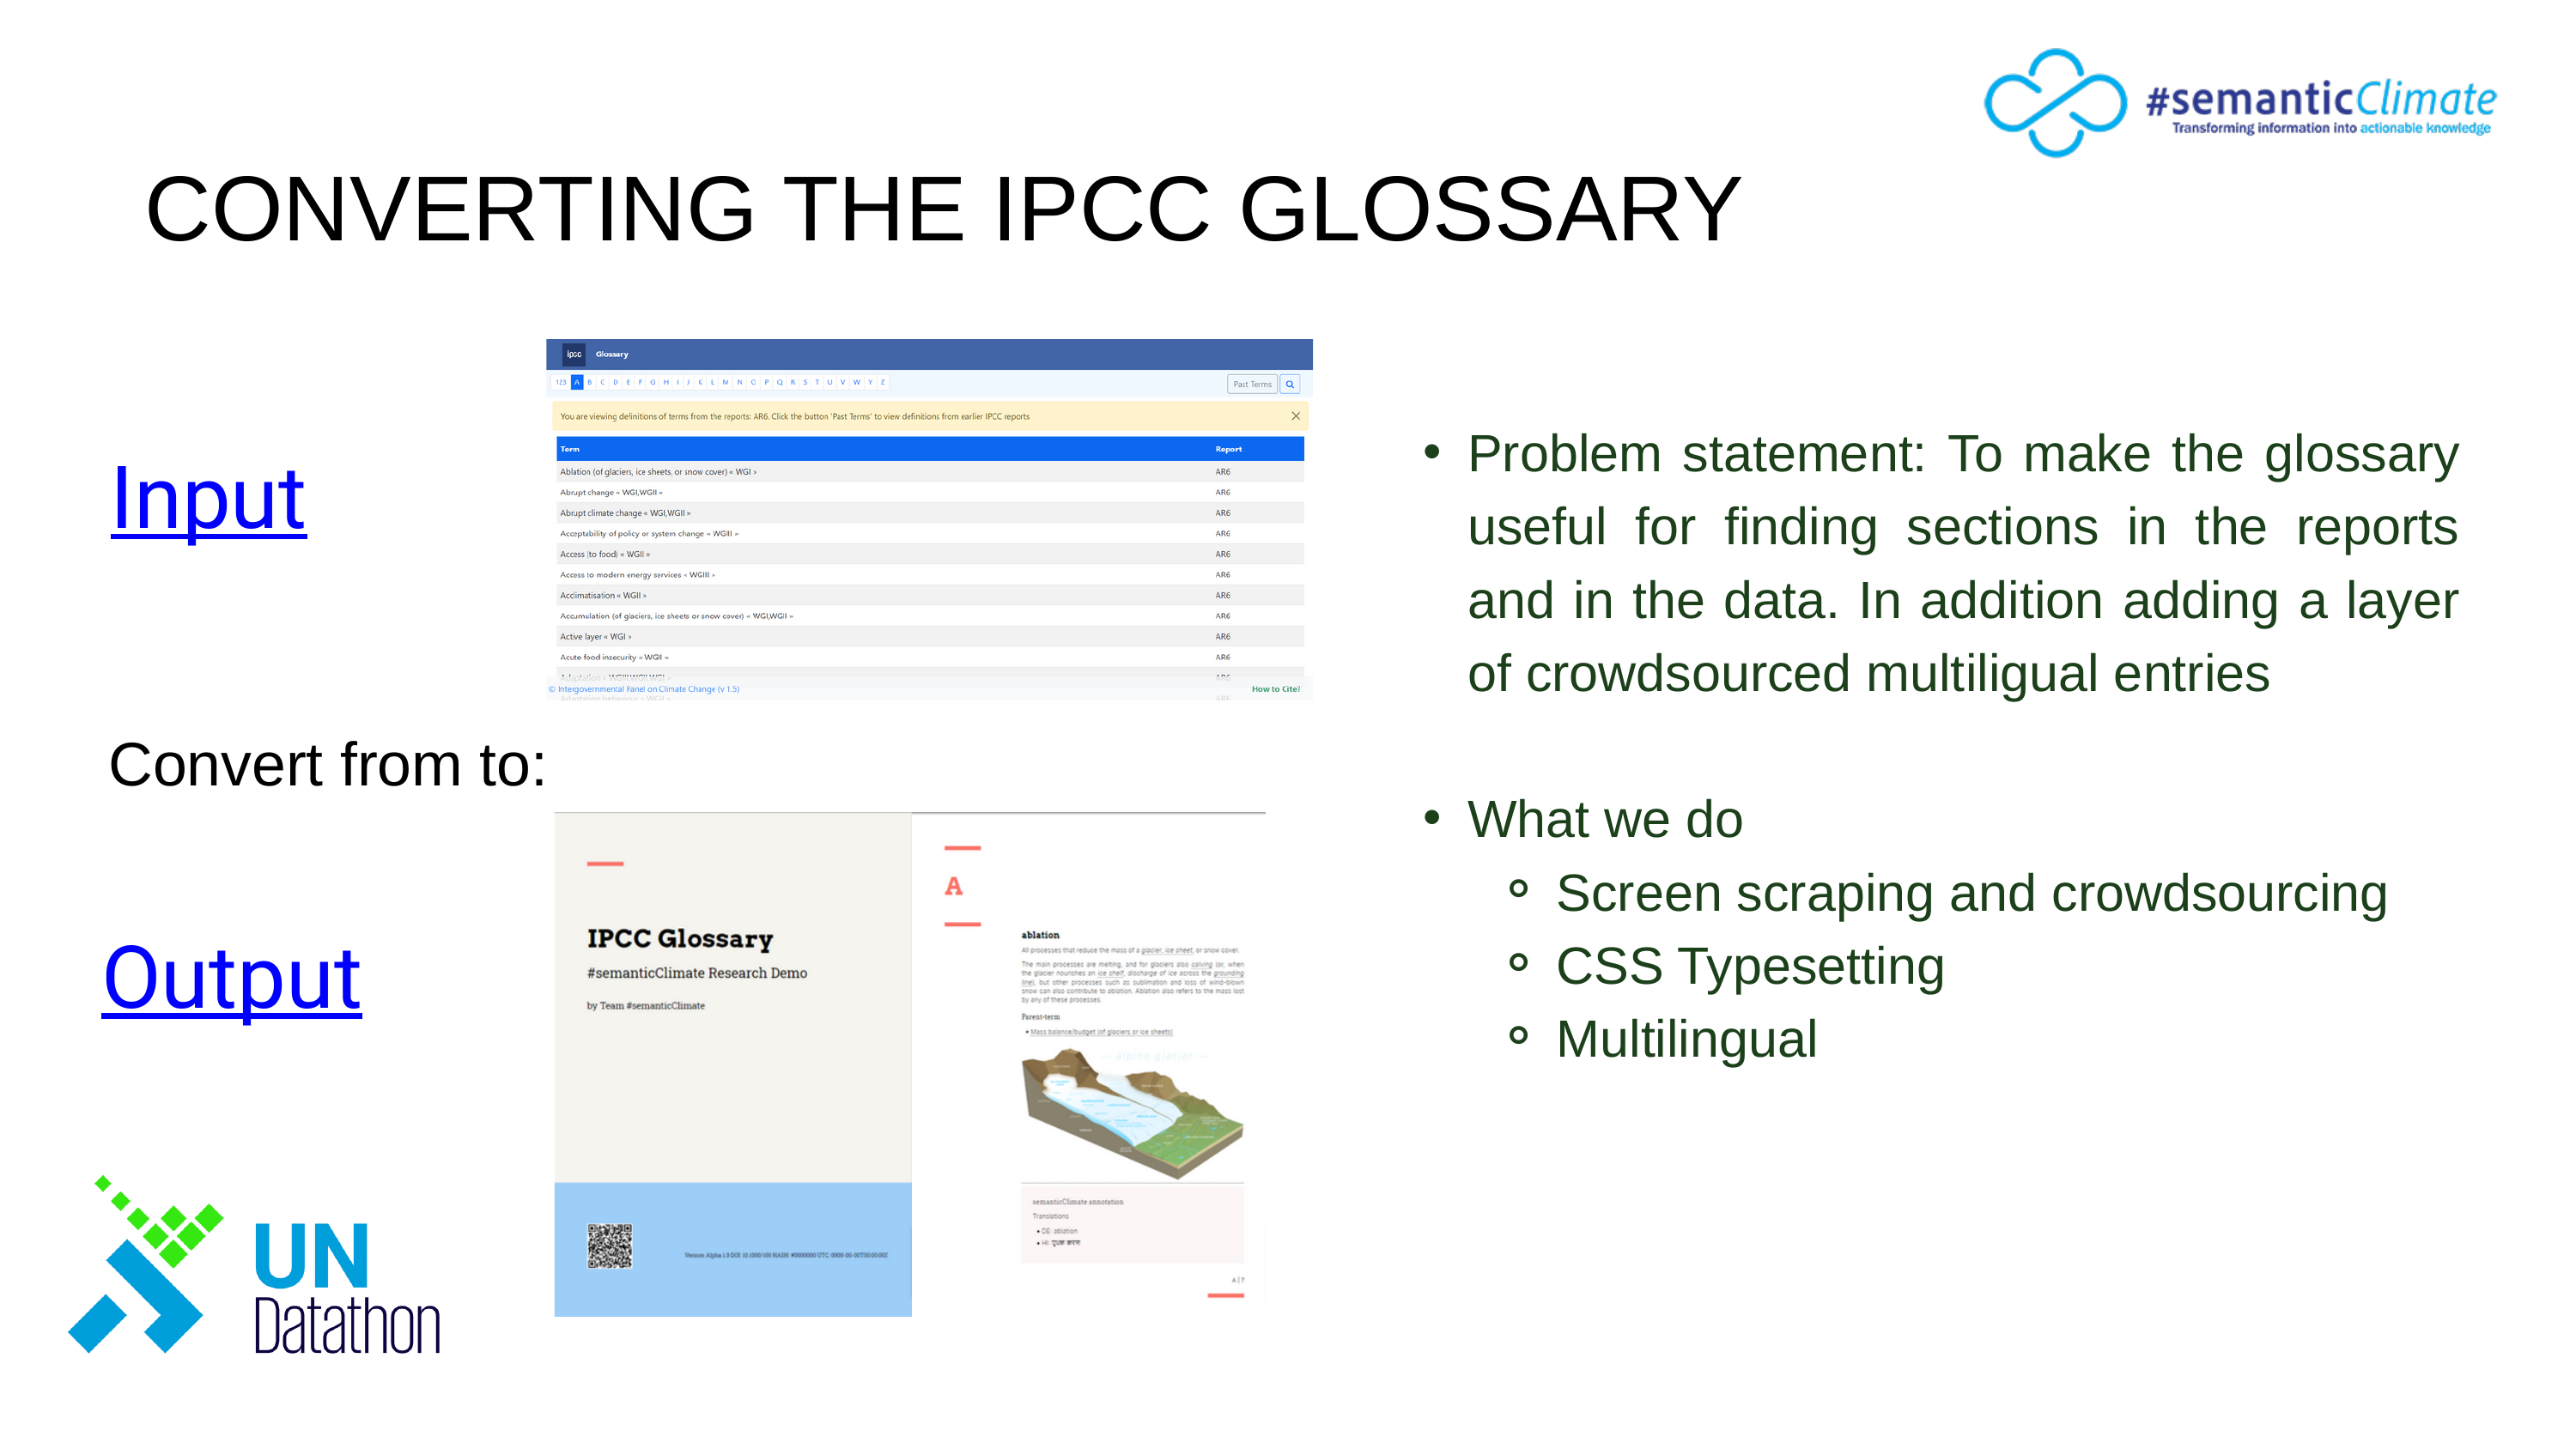

CONVERTING THE IPCC GLOSSARY

Problem statement: To make the glossary useful for finding sections in the reports and in the data. In addition adding a layer of crowdsourced multiligual entries

What we do
Screen scraping and crowdsourcing
CSS Typesetting
Multilingual

Input
Convert from to:

Output